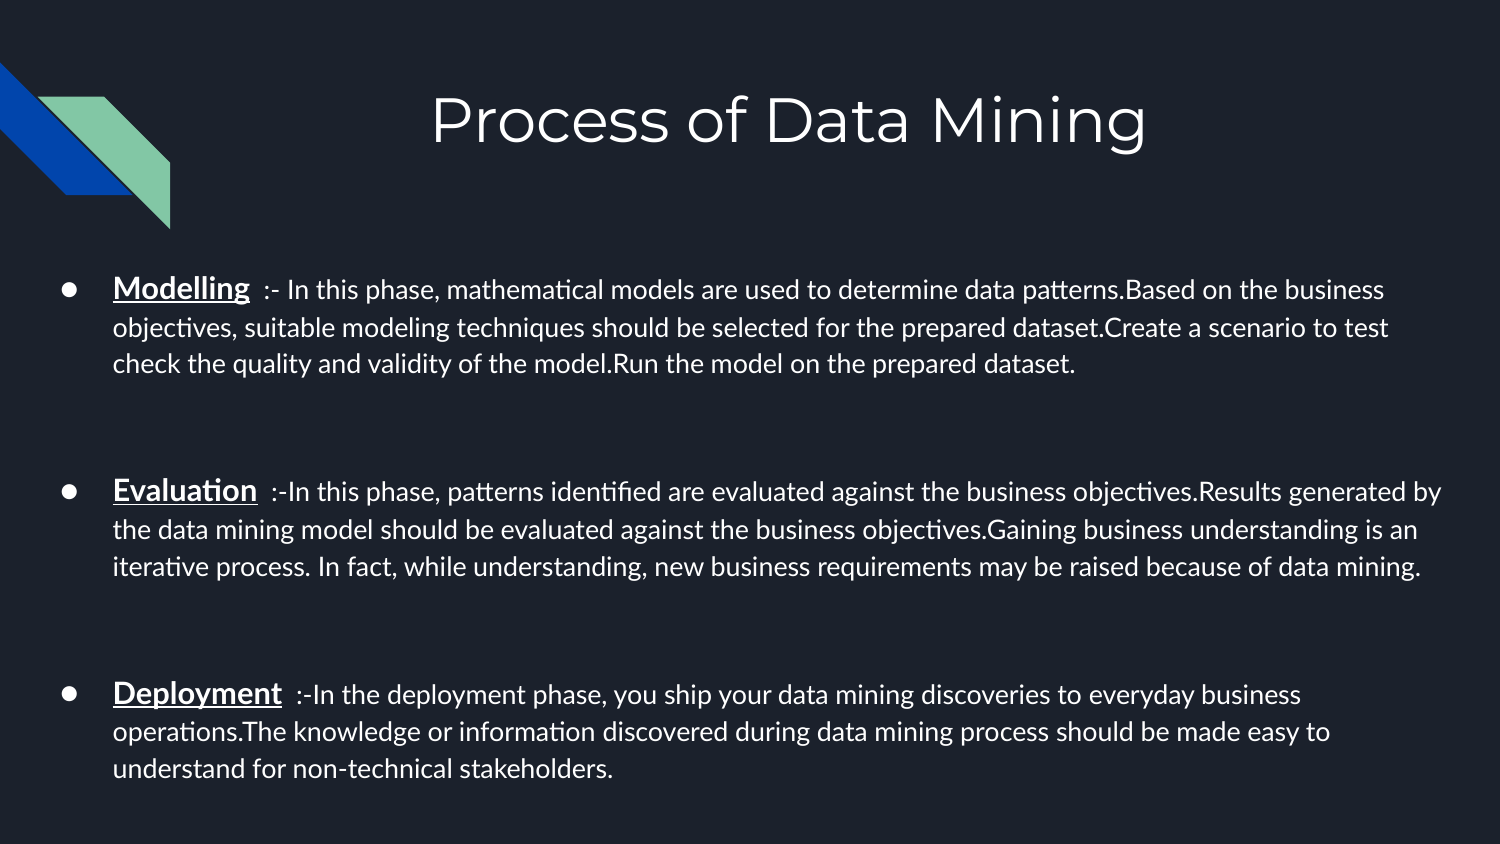

# Process of Data Mining

Modelling  :- In this phase, mathematical models are used to determine data patterns.Based on the business objectives, suitable modeling techniques should be selected for the prepared dataset.Create a scenario to test check the quality and validity of the model.Run the model on the prepared dataset.

Evaluation  :-In this phase, patterns identified are evaluated against the business objectives.Results generated by the data mining model should be evaluated against the business objectives.Gaining business understanding is an iterative process. In fact, while understanding, new business requirements may be raised because of data mining.

Deployment  :-In the deployment phase, you ship your data mining discoveries to everyday business operations.The knowledge or information discovered during data mining process should be made easy to understand for non-technical stakeholders.